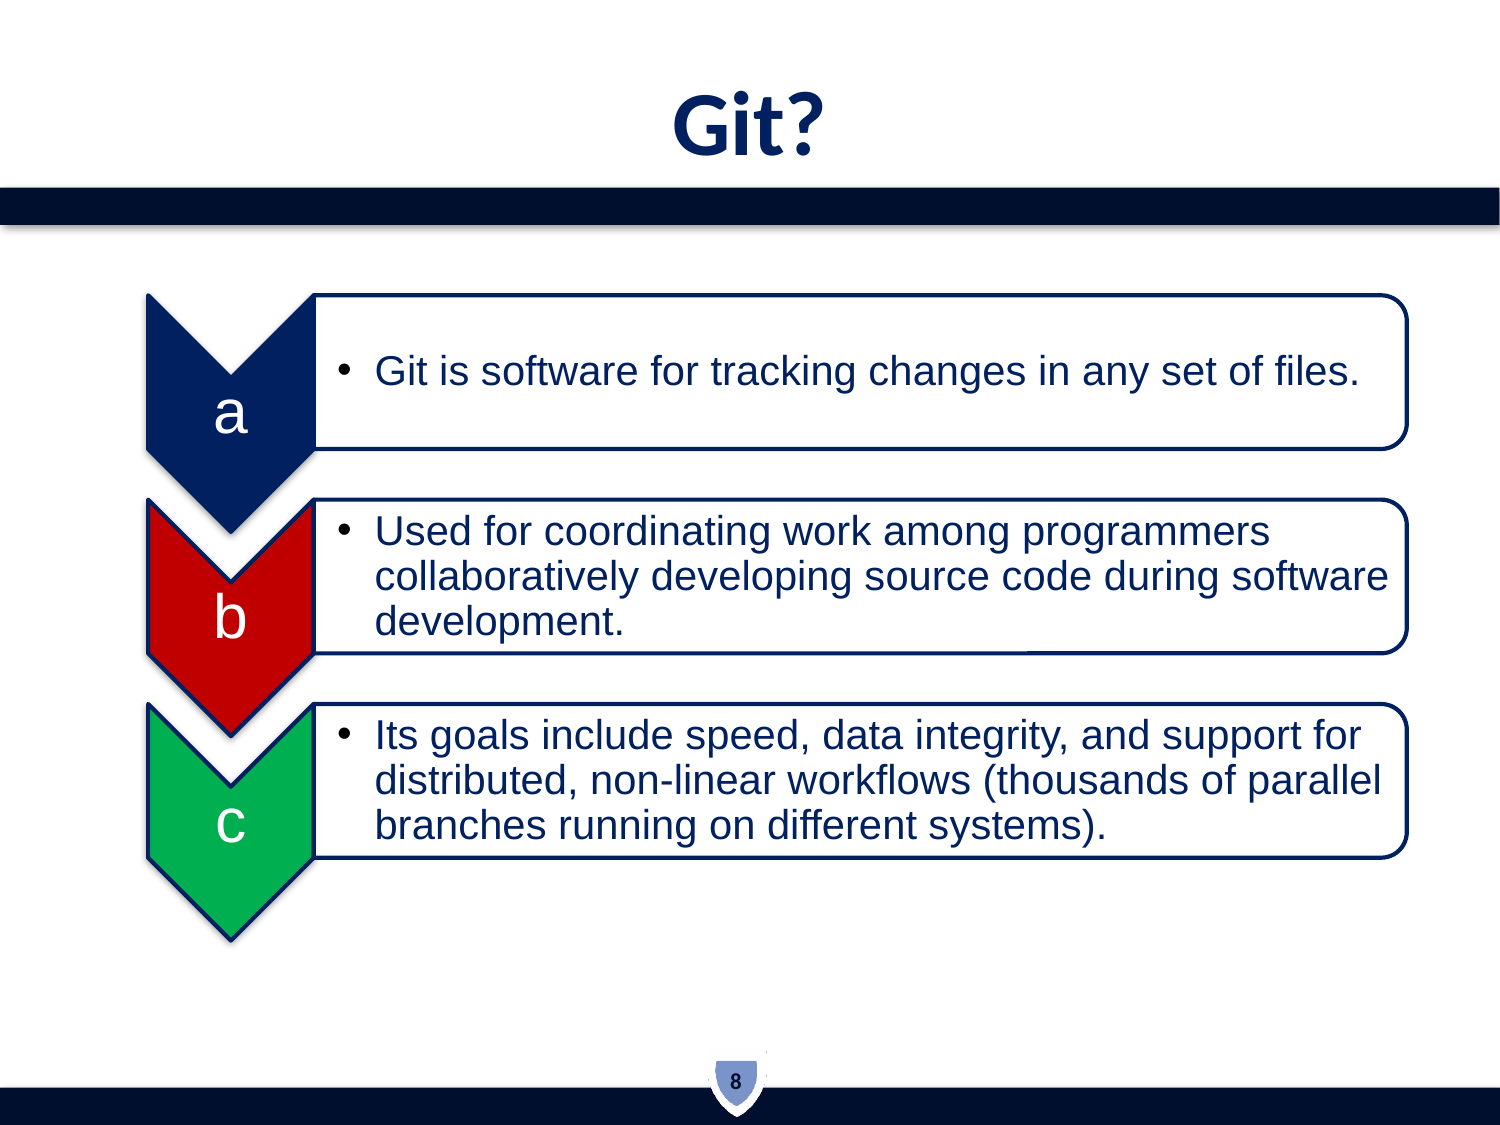

# Git?
a
Git is software for tracking changes in any set of files.
b
Used for coordinating work among programmers collaboratively developing source code during software development.
c
Its goals include speed, data integrity, and support for distributed, non-linear workflows (thousands of parallel branches running on different systems).
8